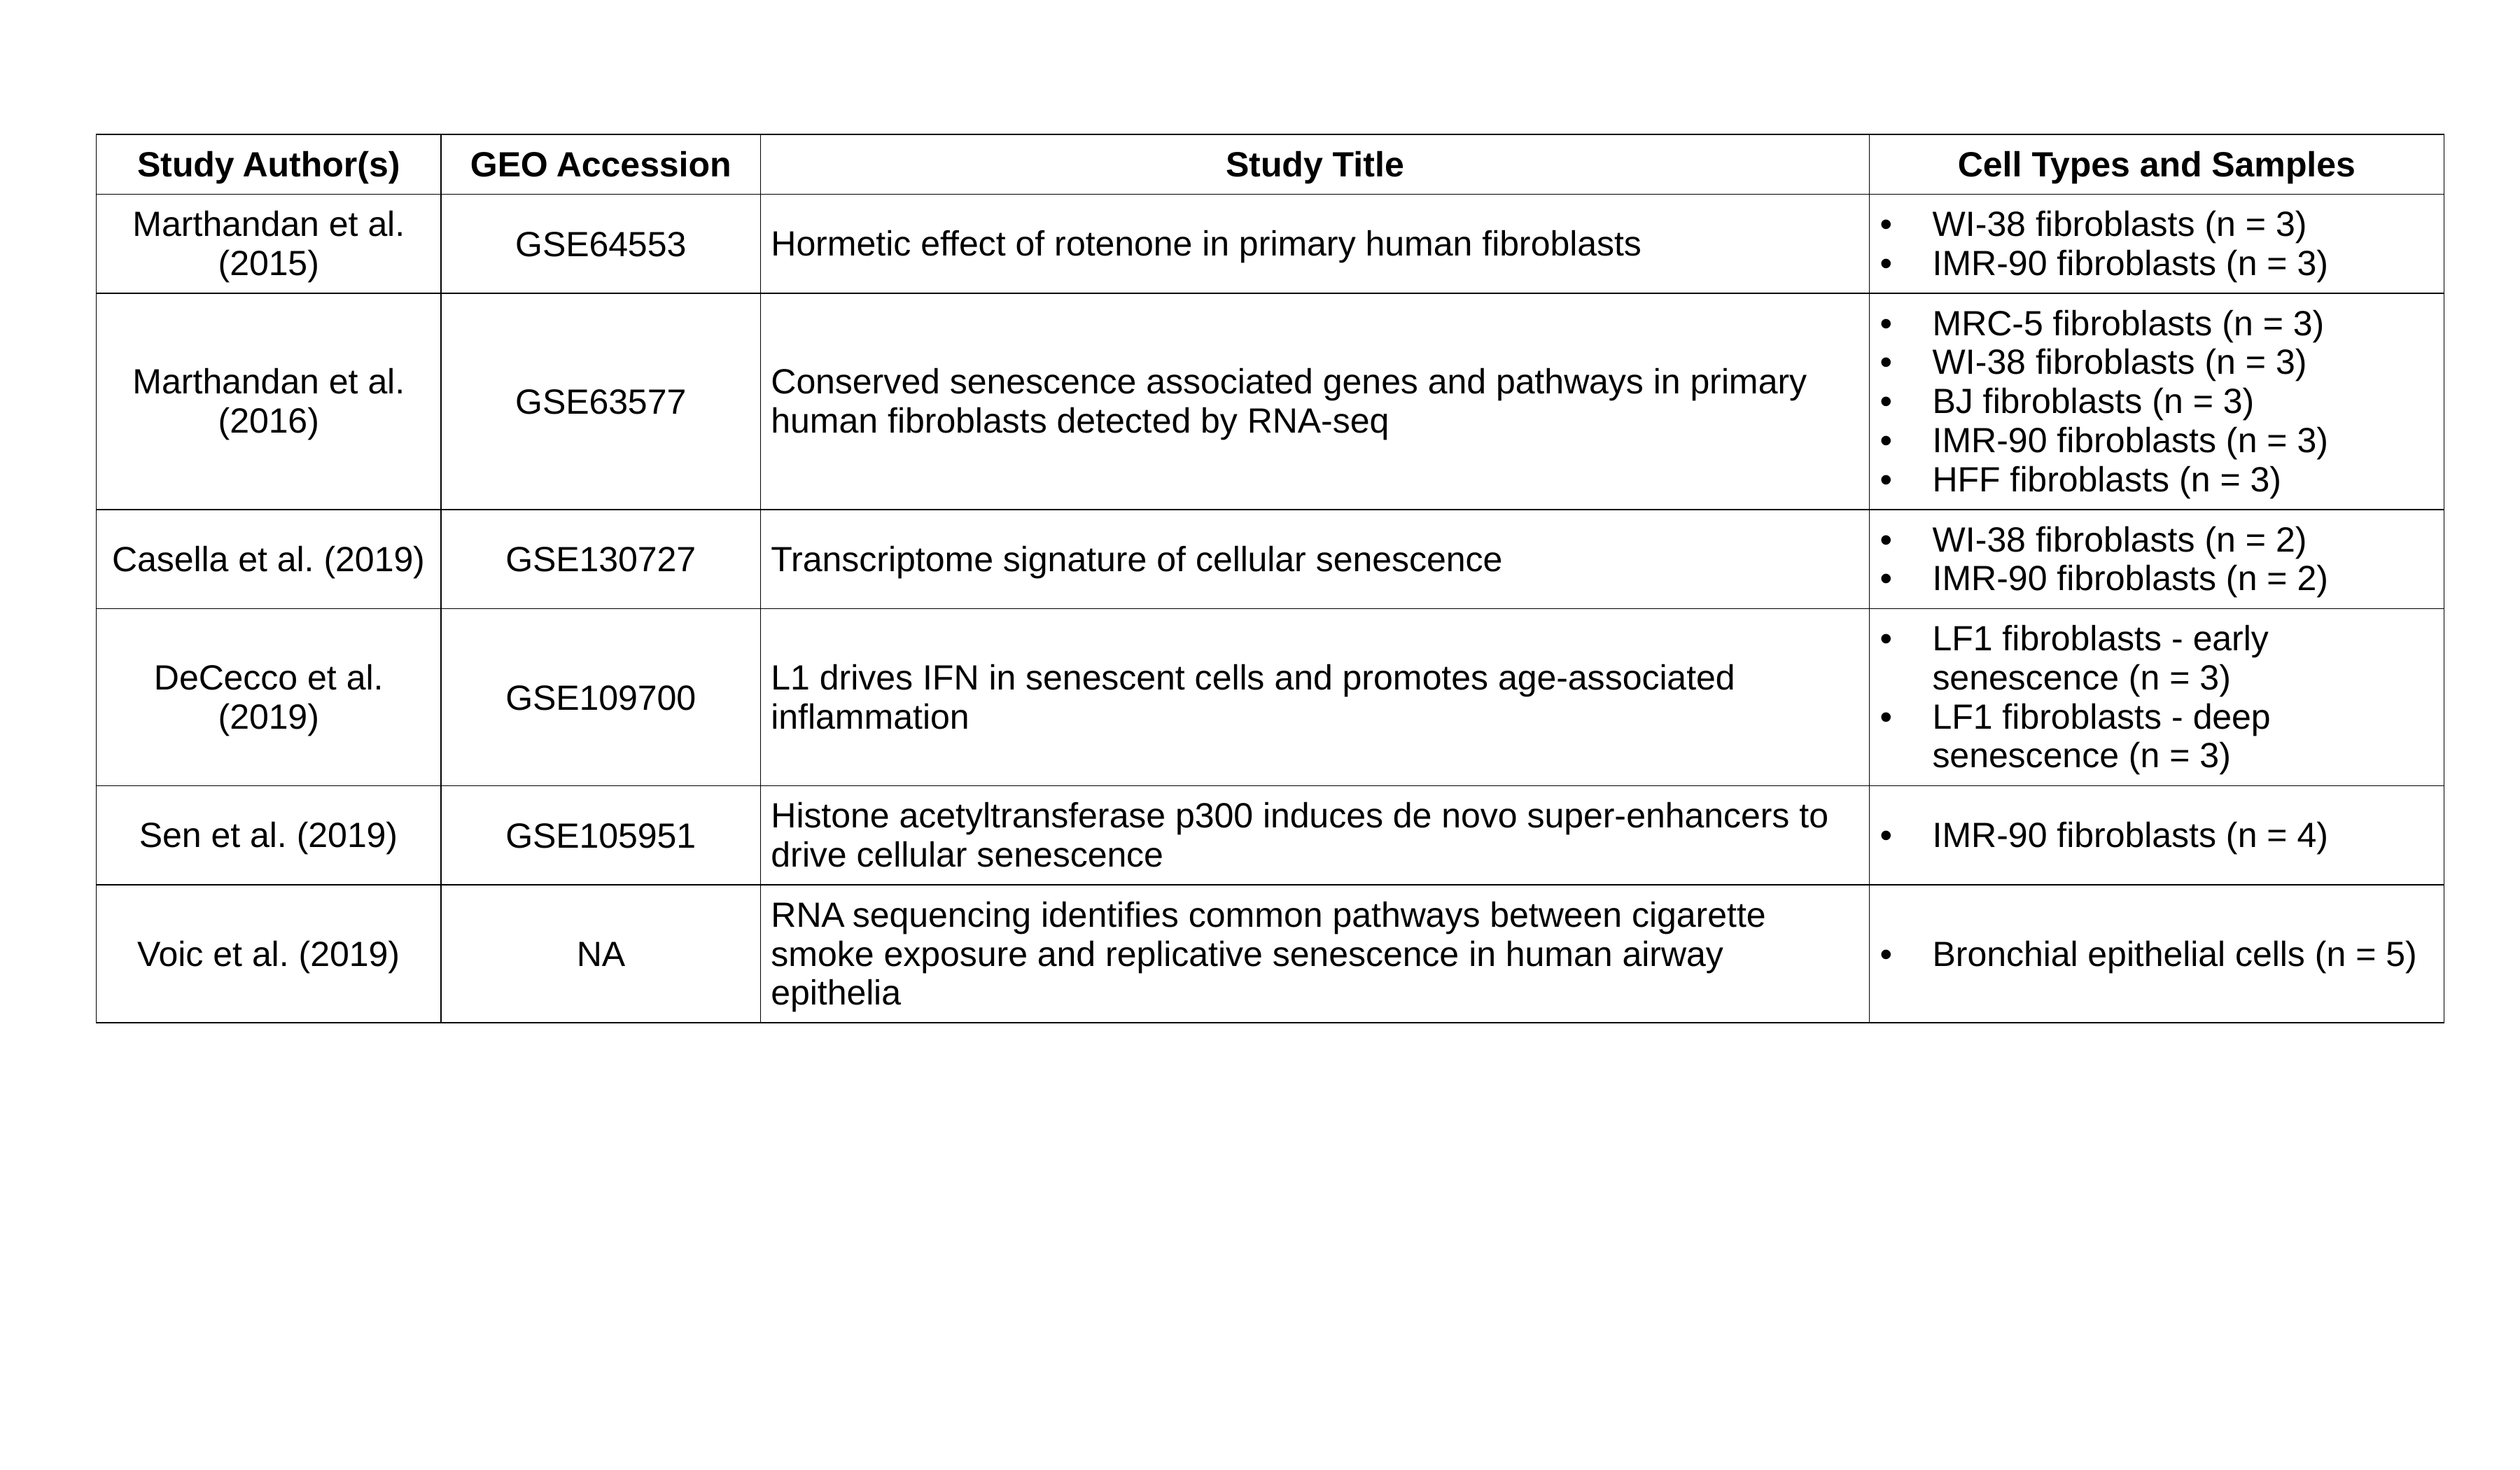

| Study Author(s) | GEO Accession | Study Title | Cell Types and Samples |
| --- | --- | --- | --- |
| Marthandan et al. (2015) | GSE64553 | Hormetic effect of rotenone in primary human fibroblasts | WI-38 fibroblasts (n = 3) IMR-90 fibroblasts (n = 3) |
| Marthandan et al. (2016) | GSE63577 | Conserved senescence associated genes and pathways in primary human fibroblasts detected by RNA-seq | MRC-5 fibroblasts (n = 3) WI-38 fibroblasts (n = 3) BJ fibroblasts (n = 3) IMR-90 fibroblasts (n = 3) HFF fibroblasts (n = 3) |
| Casella et al. (2019) | GSE130727 | Transcriptome signature of cellular senescence | WI-38 fibroblasts (n = 2) IMR-90 fibroblasts (n = 2) |
| DeCecco et al. (2019) | GSE109700 | L1 drives IFN in senescent cells and promotes age-associated inflammation | LF1 fibroblasts - early senescence (n = 3) LF1 fibroblasts - deep senescence (n = 3) |
| Sen et al. (2019) | GSE105951 | Histone acetyltransferase p300 induces de novo super-enhancers to drive cellular senescence | IMR-90 fibroblasts (n = 4) |
| Voic et al. (2019) | NA | RNA sequencing identifies common pathways between cigarette smoke exposure and replicative senescence in human airway epithelia | Bronchial epithelial cells (n = 5) |